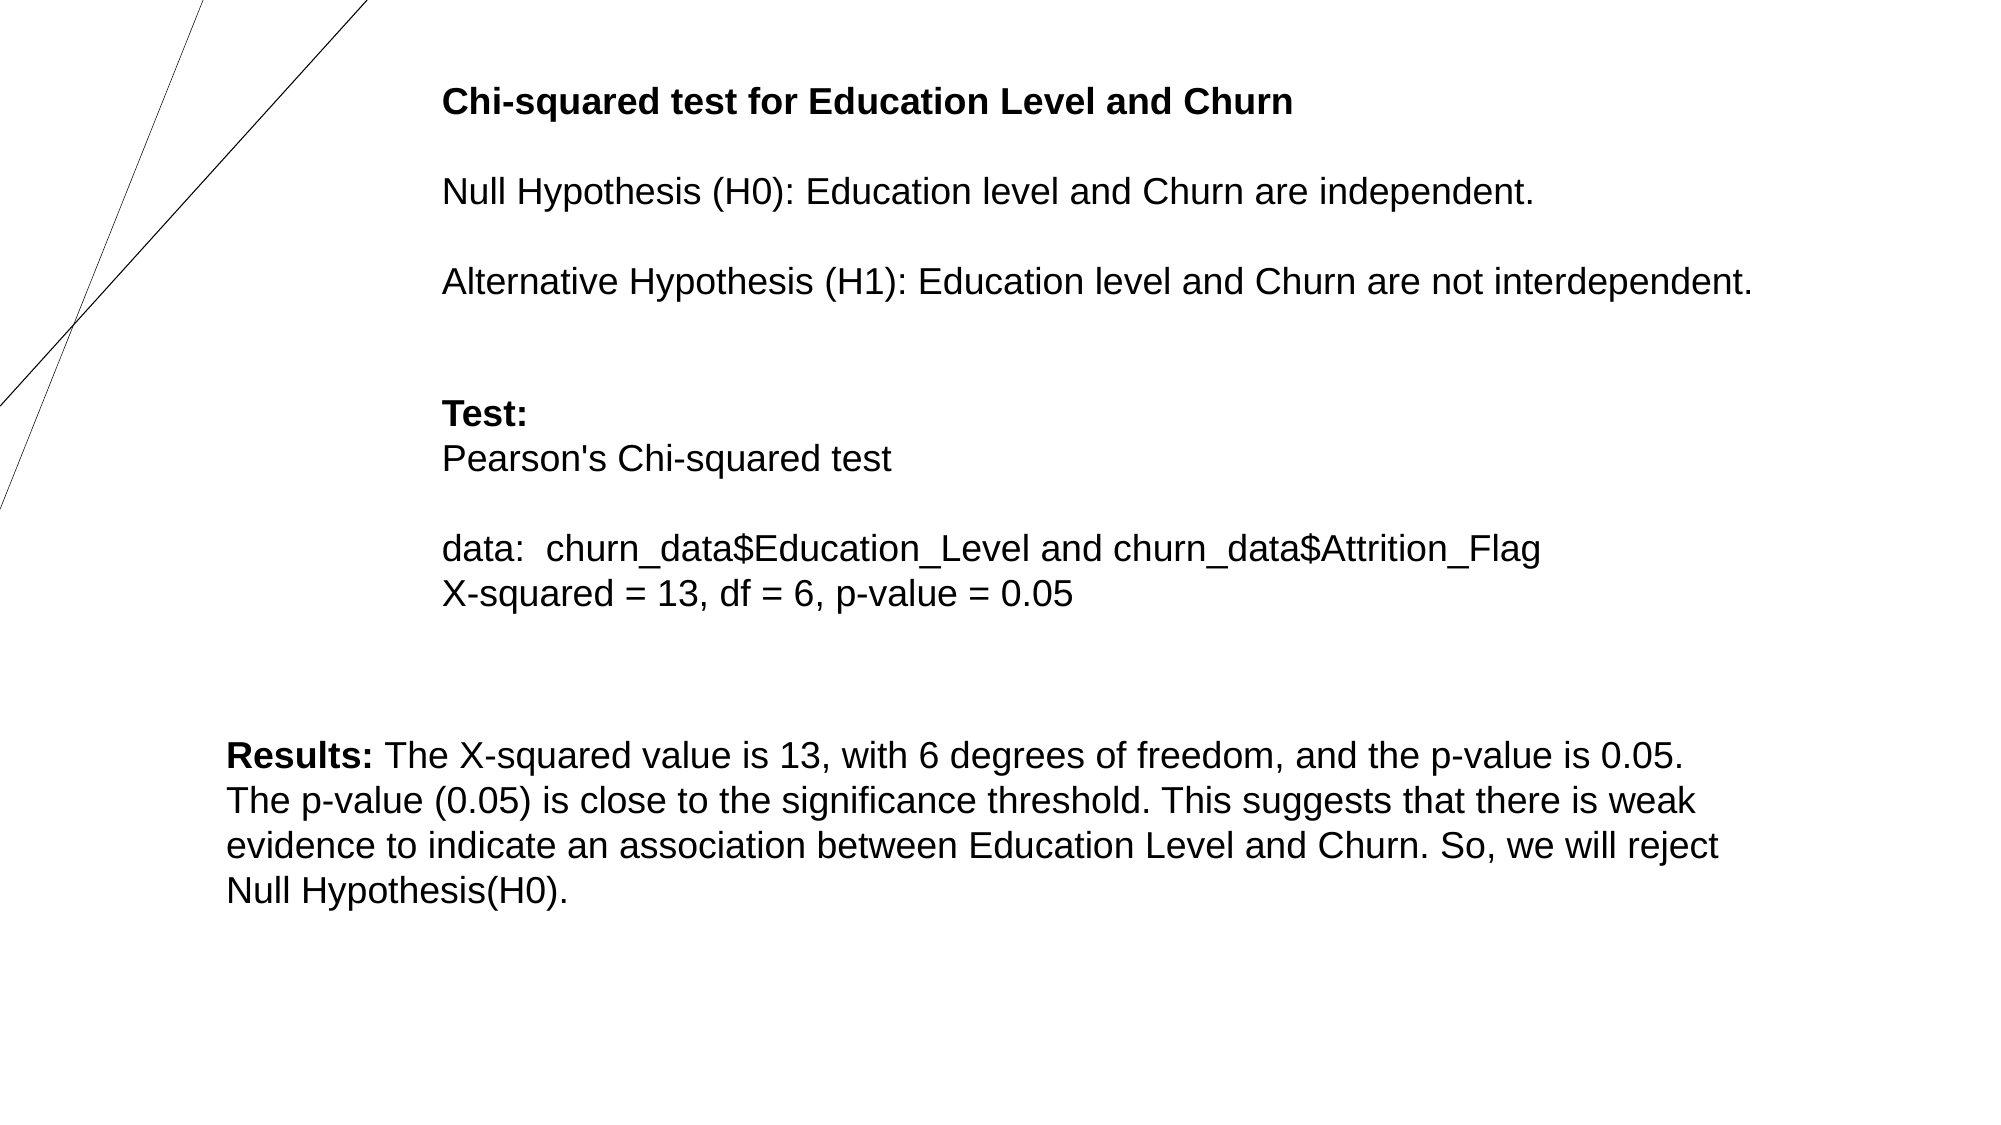

Chi-squared test for Education Level and Churn

Null Hypothesis (H0): Education level and Churn are independent.

Alternative Hypothesis (H1): Education level and Churn are not interdependent.
Test:
Pearson's Chi-squared test

data:  churn_data$Education_Level and churn_data$Attrition_Flag
X-squared = 13, df = 6, p-value = 0.05
Results: The X-squared value is 13, with 6 degrees of freedom, and the p-value is 0.05.
The p-value (0.05) is close to the significance threshold. This suggests that there is weak evidence to indicate an association between Education Level and Churn. So, we will reject Null Hypothesis(H0).